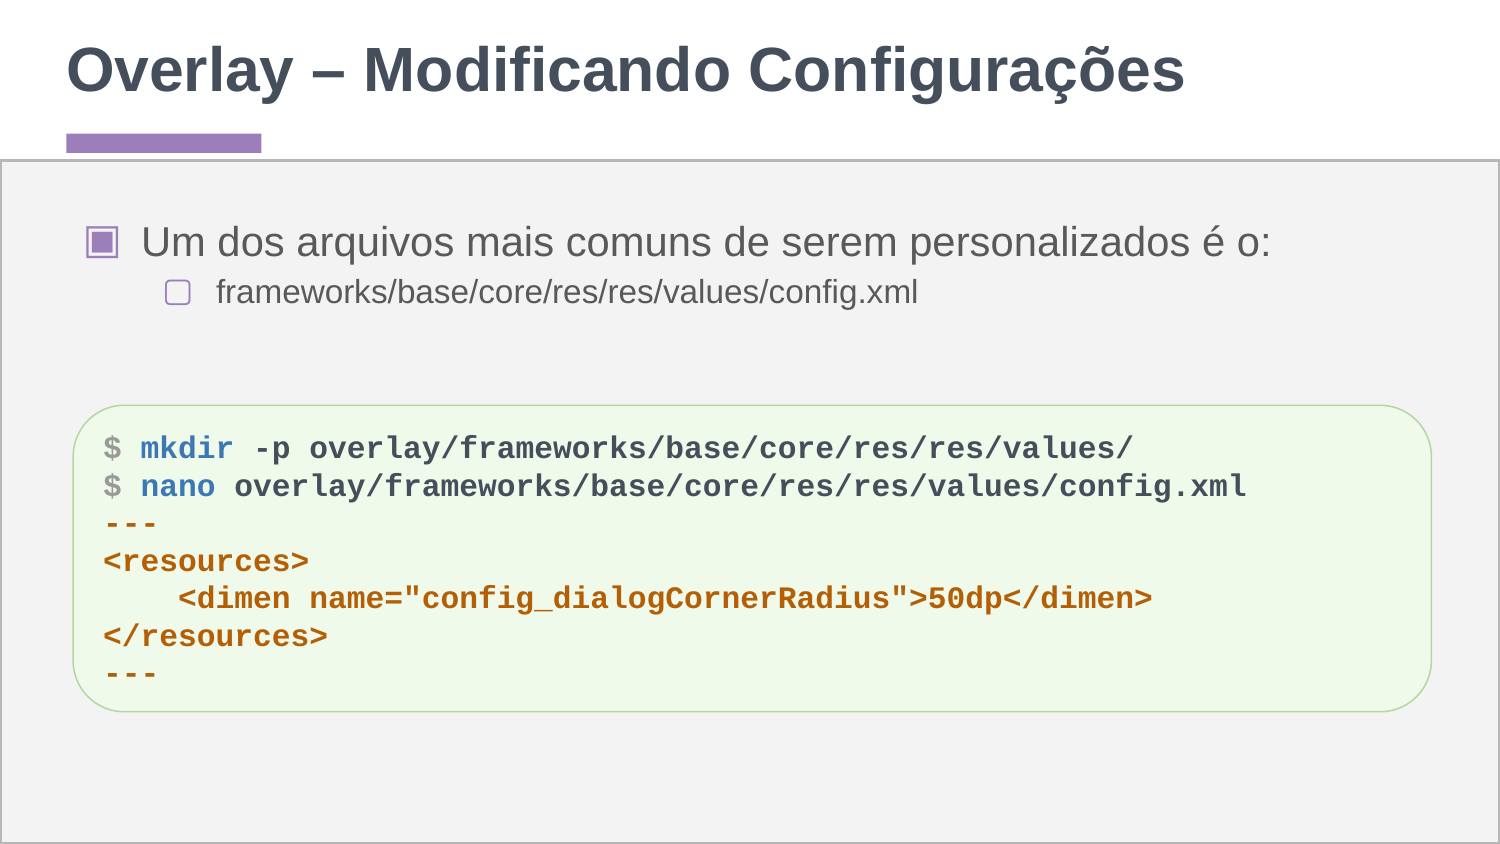

# Overlay – Modificando Configurações

Um dos arquivos mais comuns de serem personalizados é o:
frameworks/base/core/res/res/values/config.xml
$ mkdir -p overlay/frameworks/base/core/res/res/values/
$ nano overlay/frameworks/base/core/res/res/values/config.xml
---
<resources>
    <dimen name="config_dialogCornerRadius">50dp</dimen>
</resources>
---
132